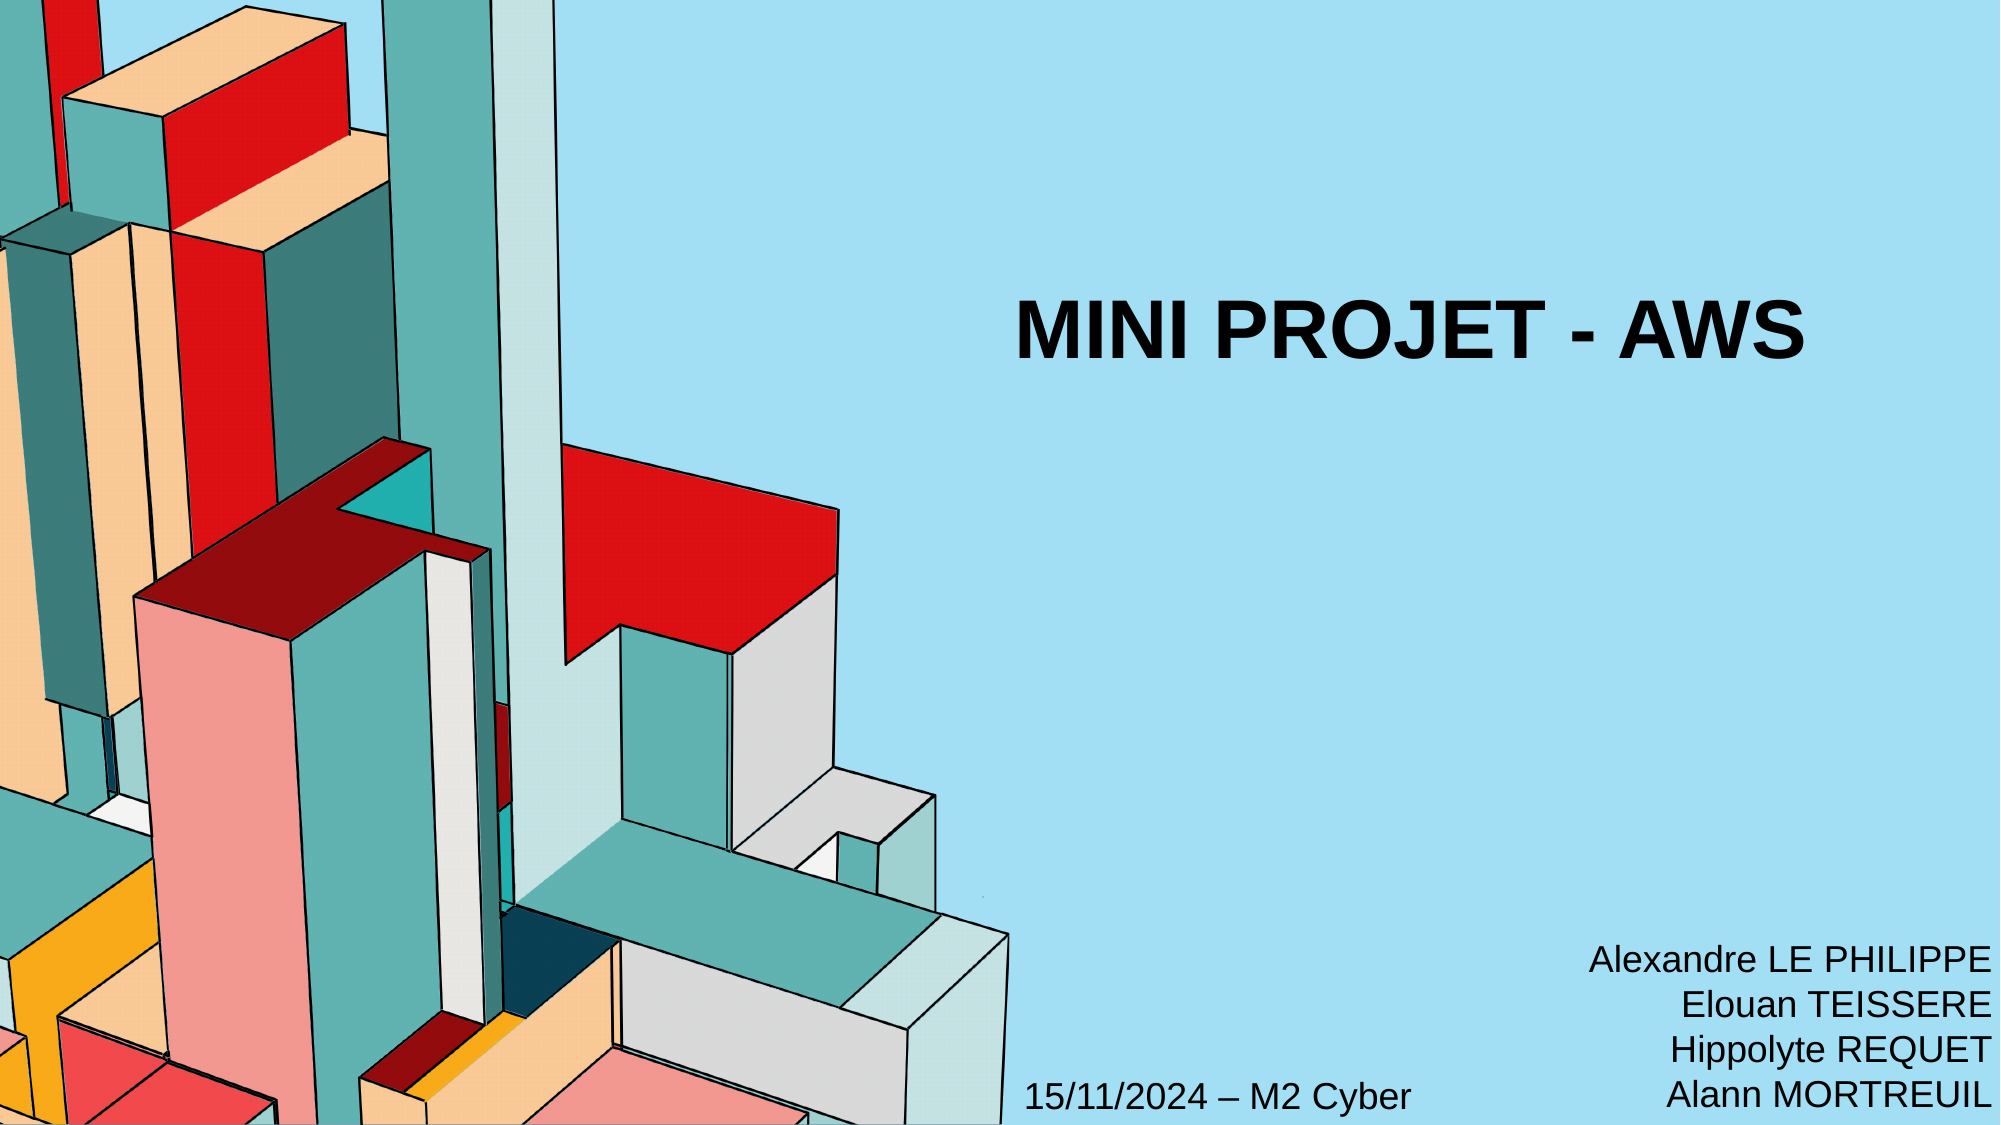

# Mini projet - AWS
Alexandre LE PHILIPPE
Elouan TEISSERE
Hippolyte REQUET
Alann MORTREUIL
15/11/2024 – M2 Cyber